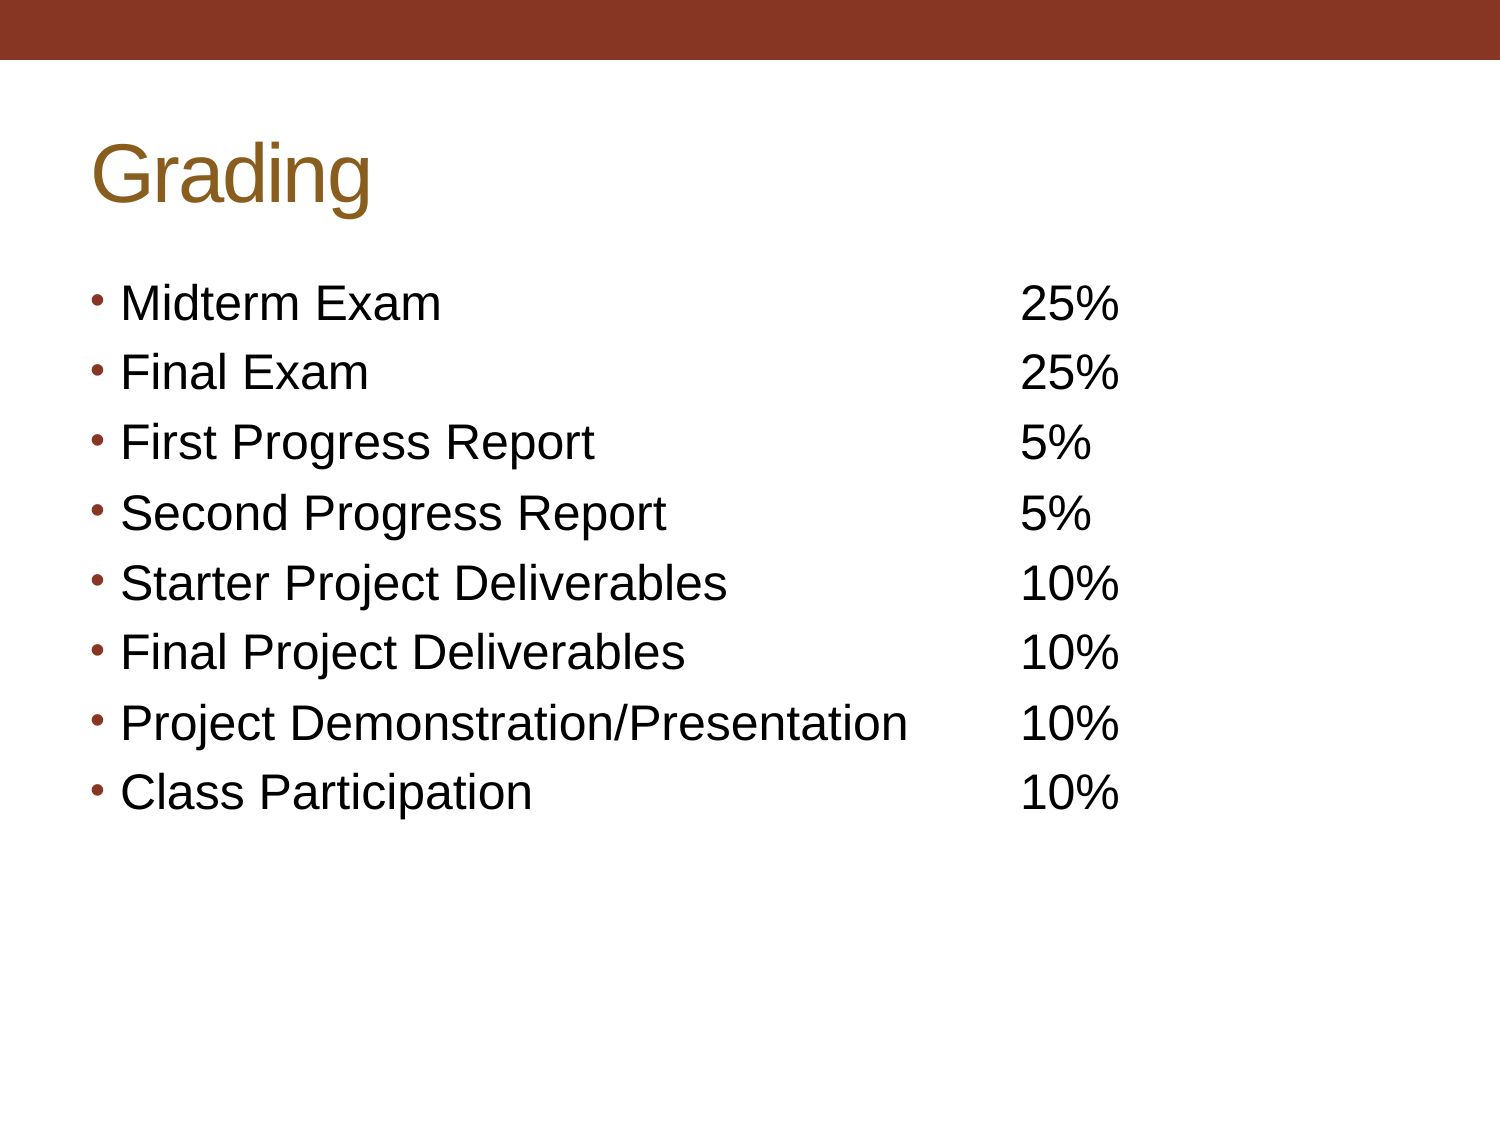

# Grading
Midterm Exam				25%
Final Exam					25%
First Progress Report			5%
Second Progress Report			5%
Starter Project Deliverables		10%
Final Project Deliverables			10%
Project Demonstration/Presentation	10%
Class Participation				10%